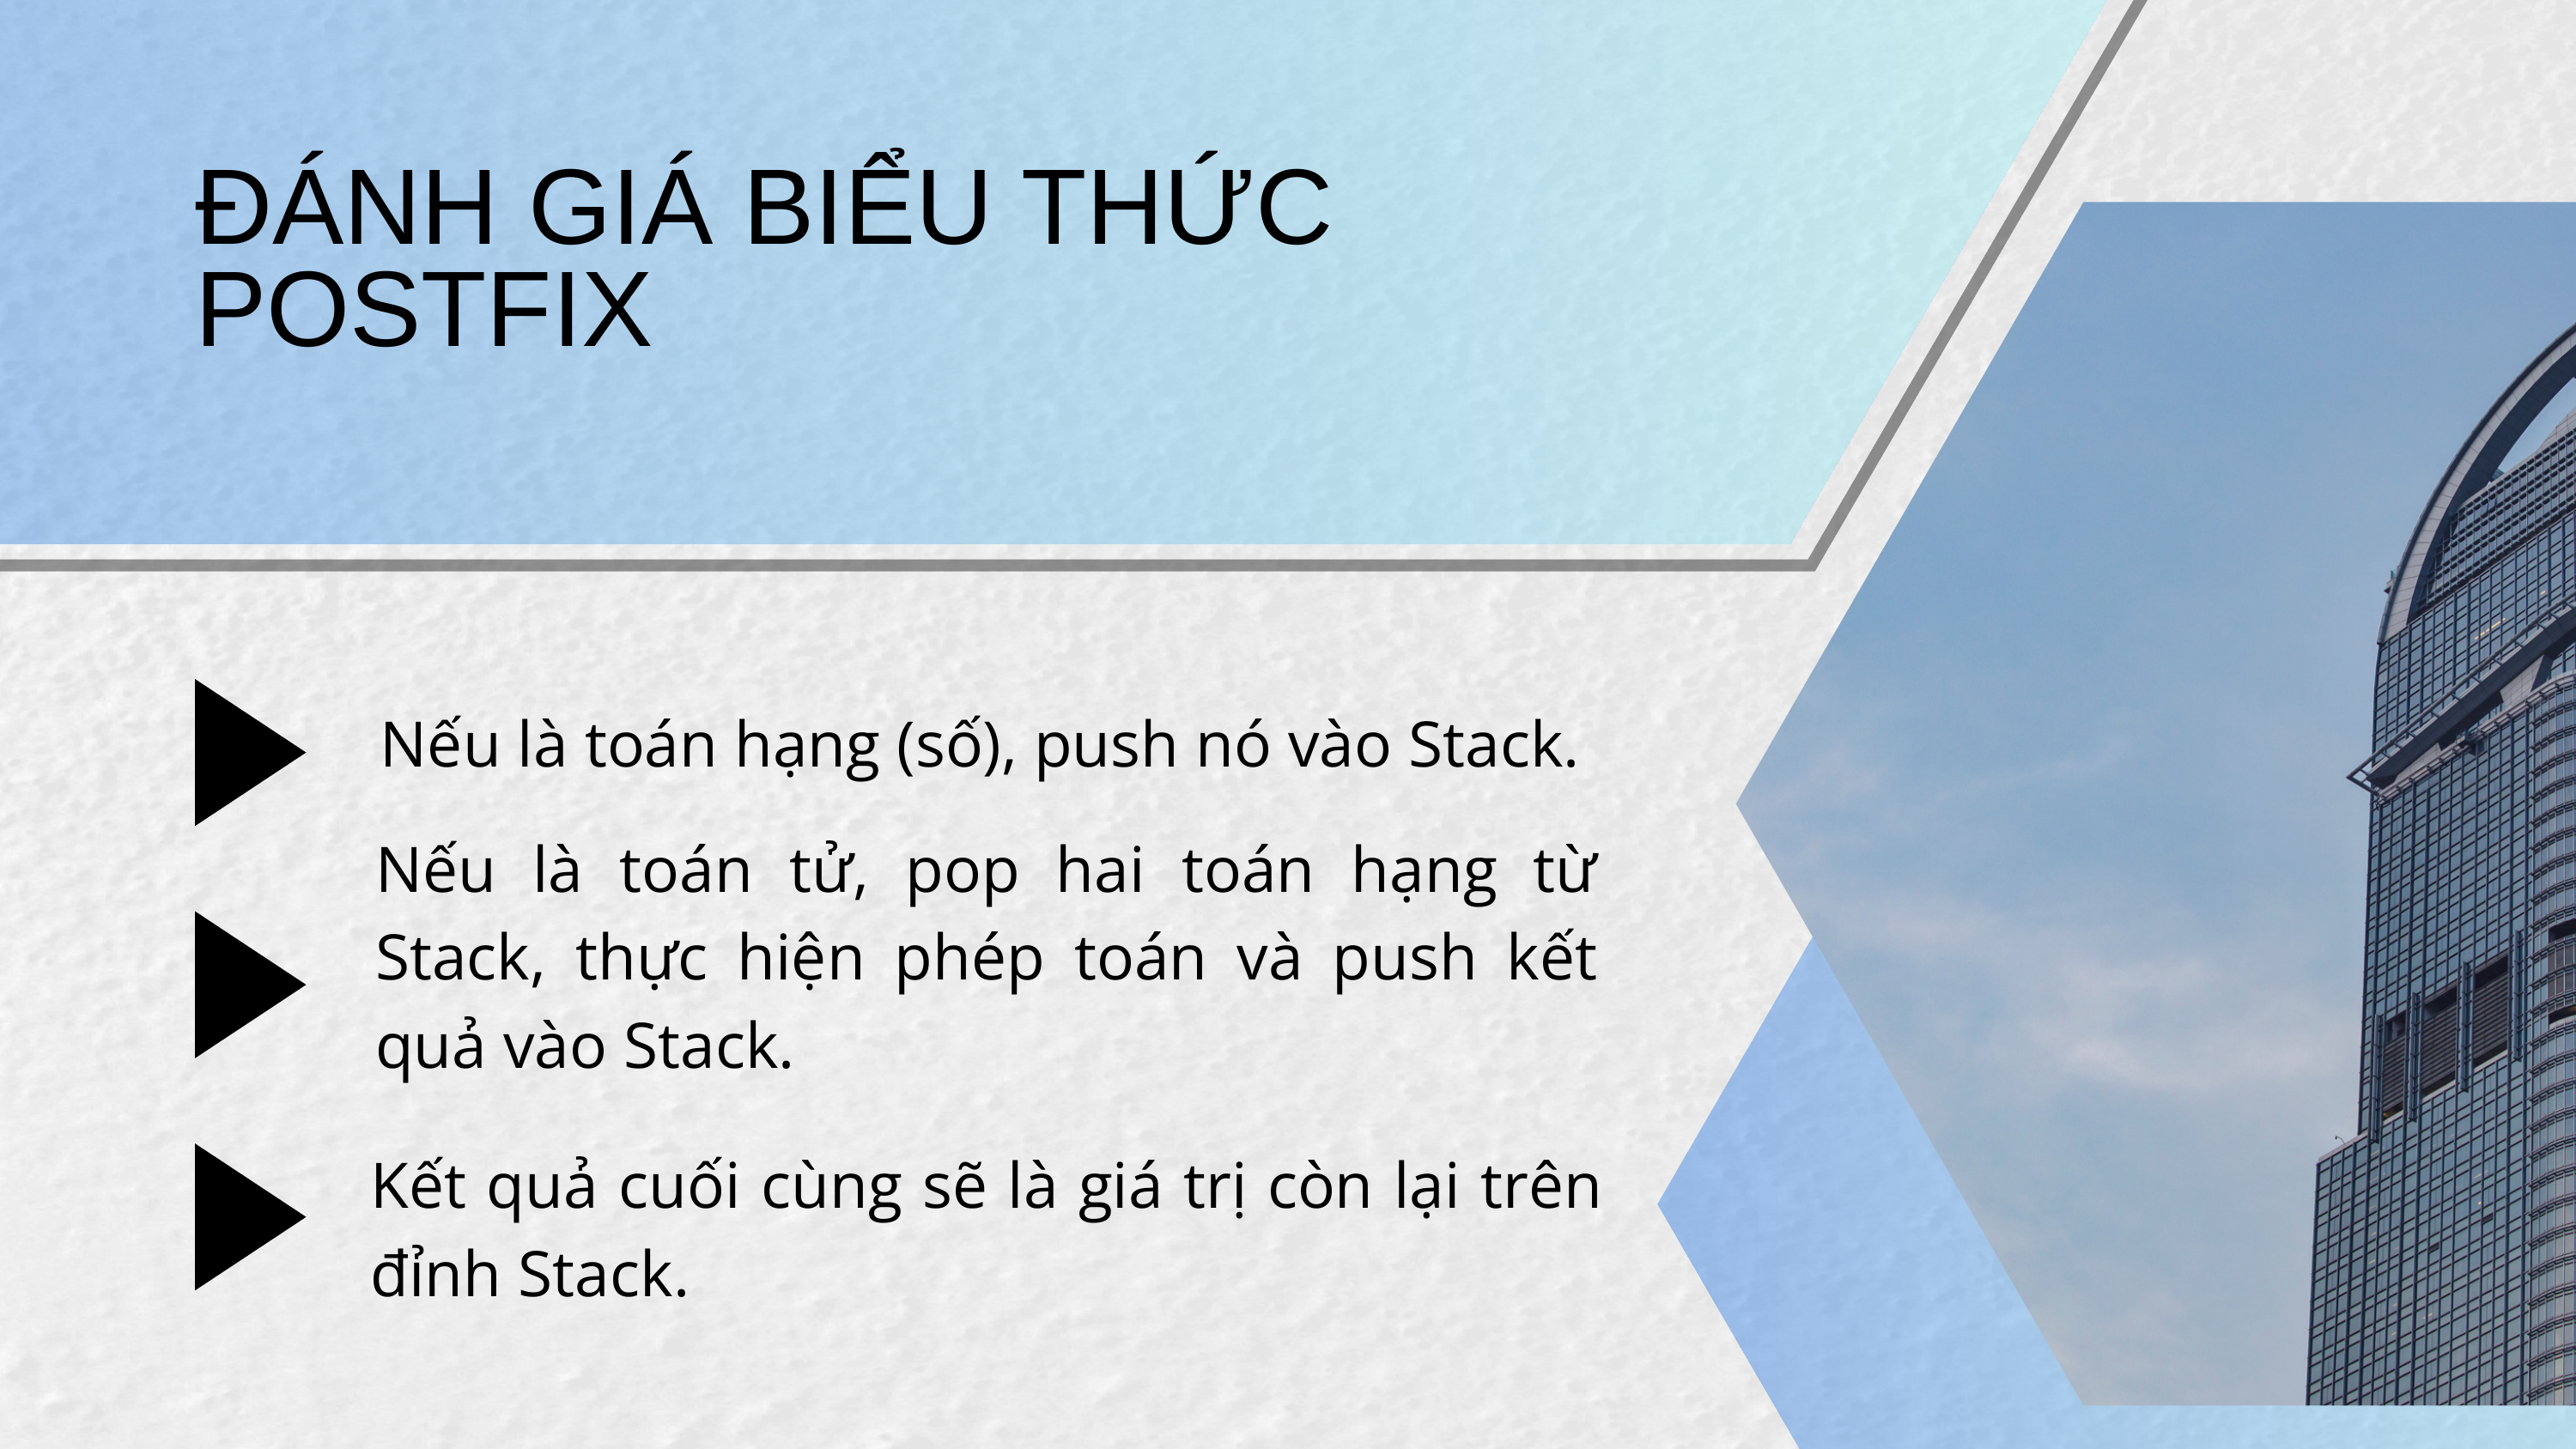

ĐÁNH GIÁ BIỂU THỨC POSTFIX

Nếu là toán hạng (số), push nó vào Stack.

Nếu là toán tử, pop hai toán hạng từ Stack, thực hiện phép toán và push kết quả vào Stack.

Kết quả cuối cùng sẽ là giá trị còn lại trên đỉnh Stack.